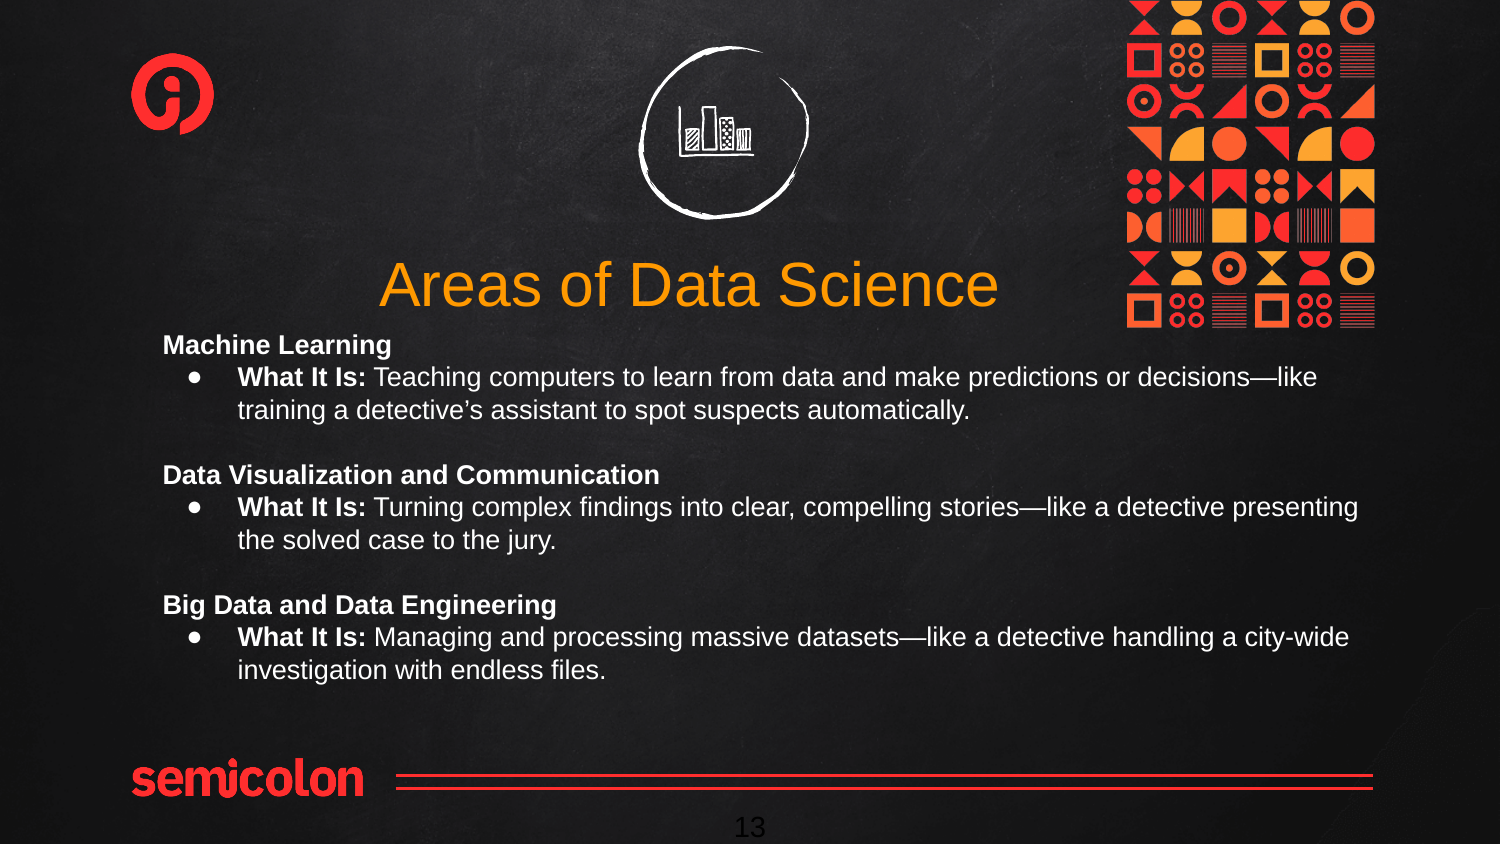

Areas of Data Science
Machine Learning
What It Is: Teaching computers to learn from data and make predictions or decisions—like training a detective’s assistant to spot suspects automatically.

Data Visualization and Communication
What It Is: Turning complex findings into clear, compelling stories—like a detective presenting the solved case to the jury.

Big Data and Data Engineering
What It Is: Managing and processing massive datasets—like a detective handling a city-wide investigation with endless files.

13